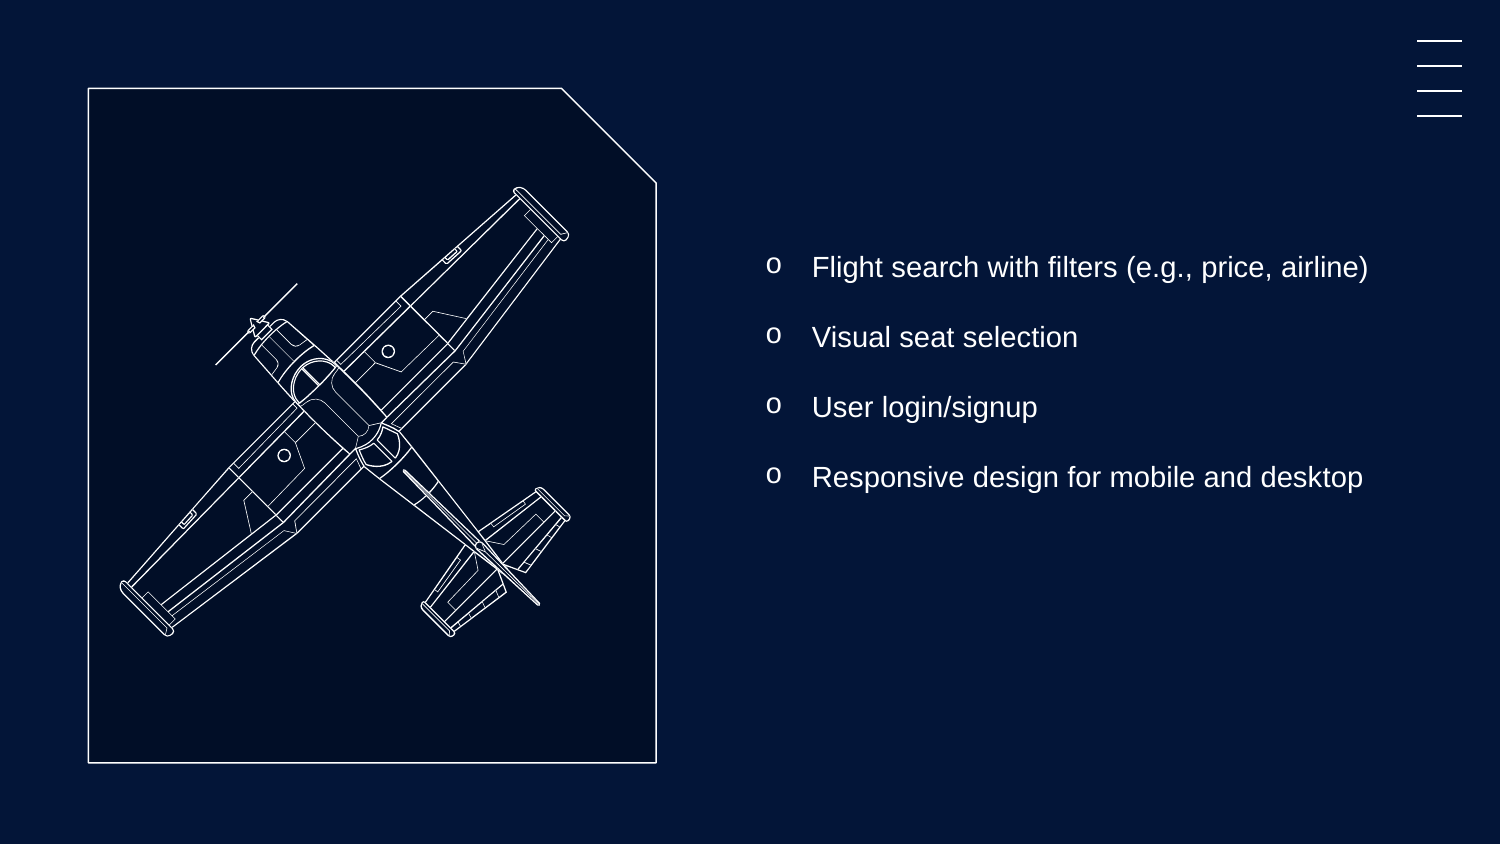

Flight search with filters (e.g., price, airline)

Visual seat selection

User login/signup

Responsive design for mobile and desktop